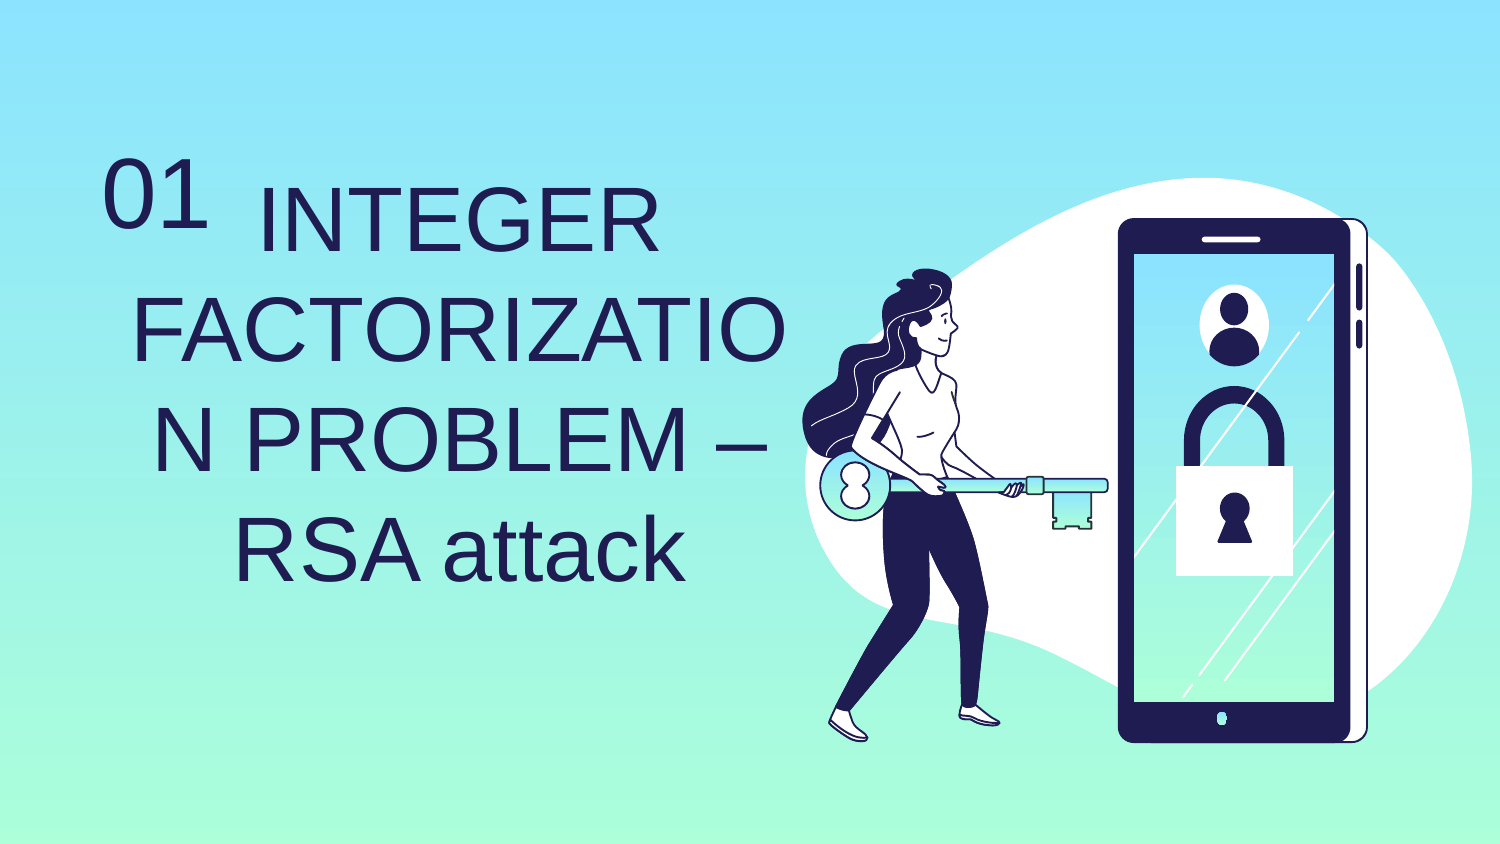

01

# INTEGER FACTORIZATION PROBLEM – RSA attack